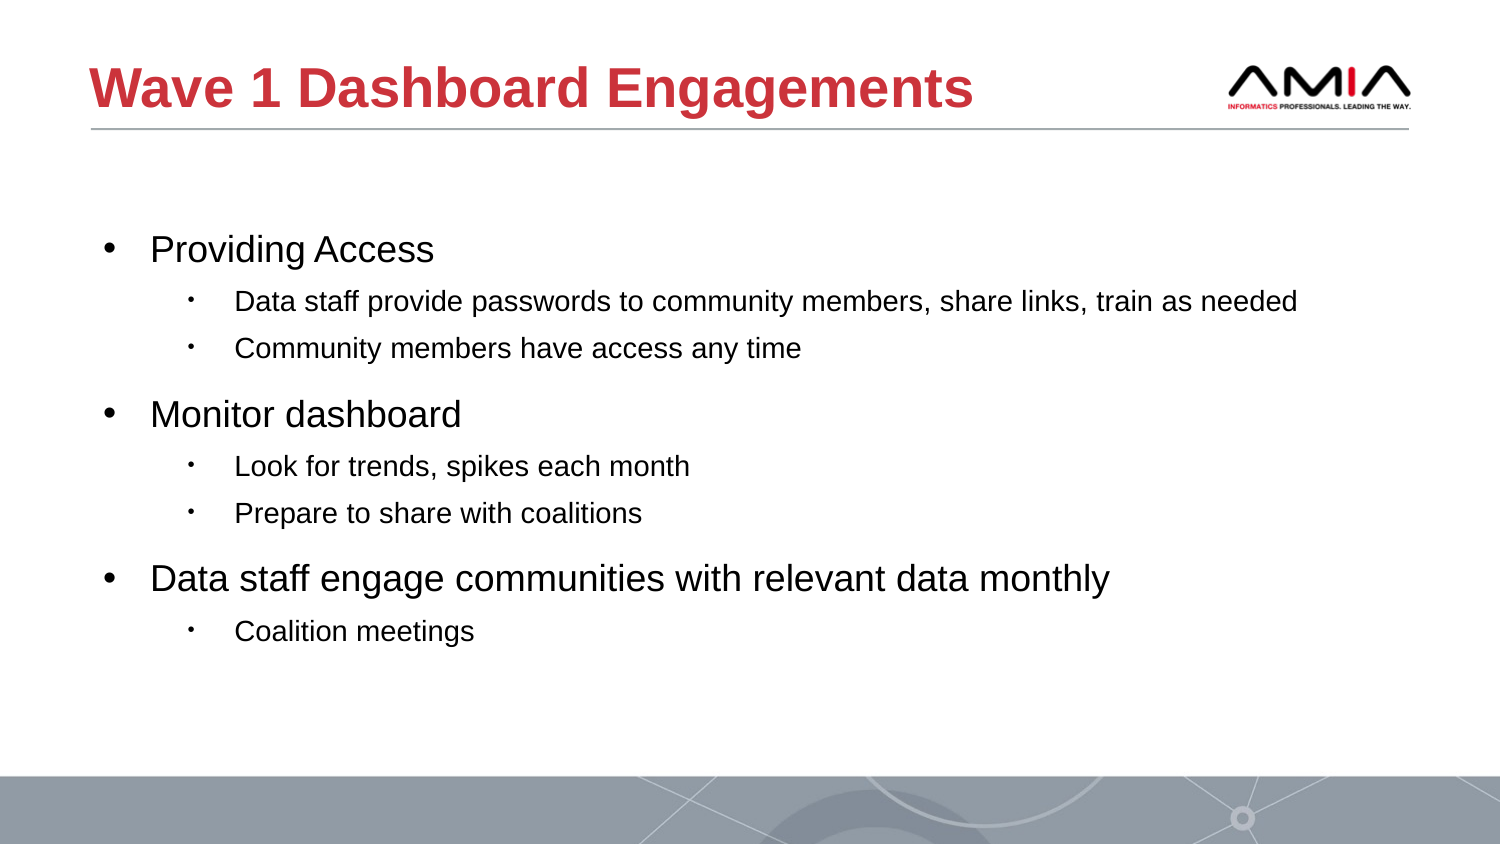

# Wave 1 Dashboard Engagements
Providing Access
Data staff provide passwords to community members, share links, train as needed
Community members have access any time
Monitor dashboard
Look for trends, spikes each month
Prepare to share with coalitions
Data staff engage communities with relevant data monthly
Coalition meetings